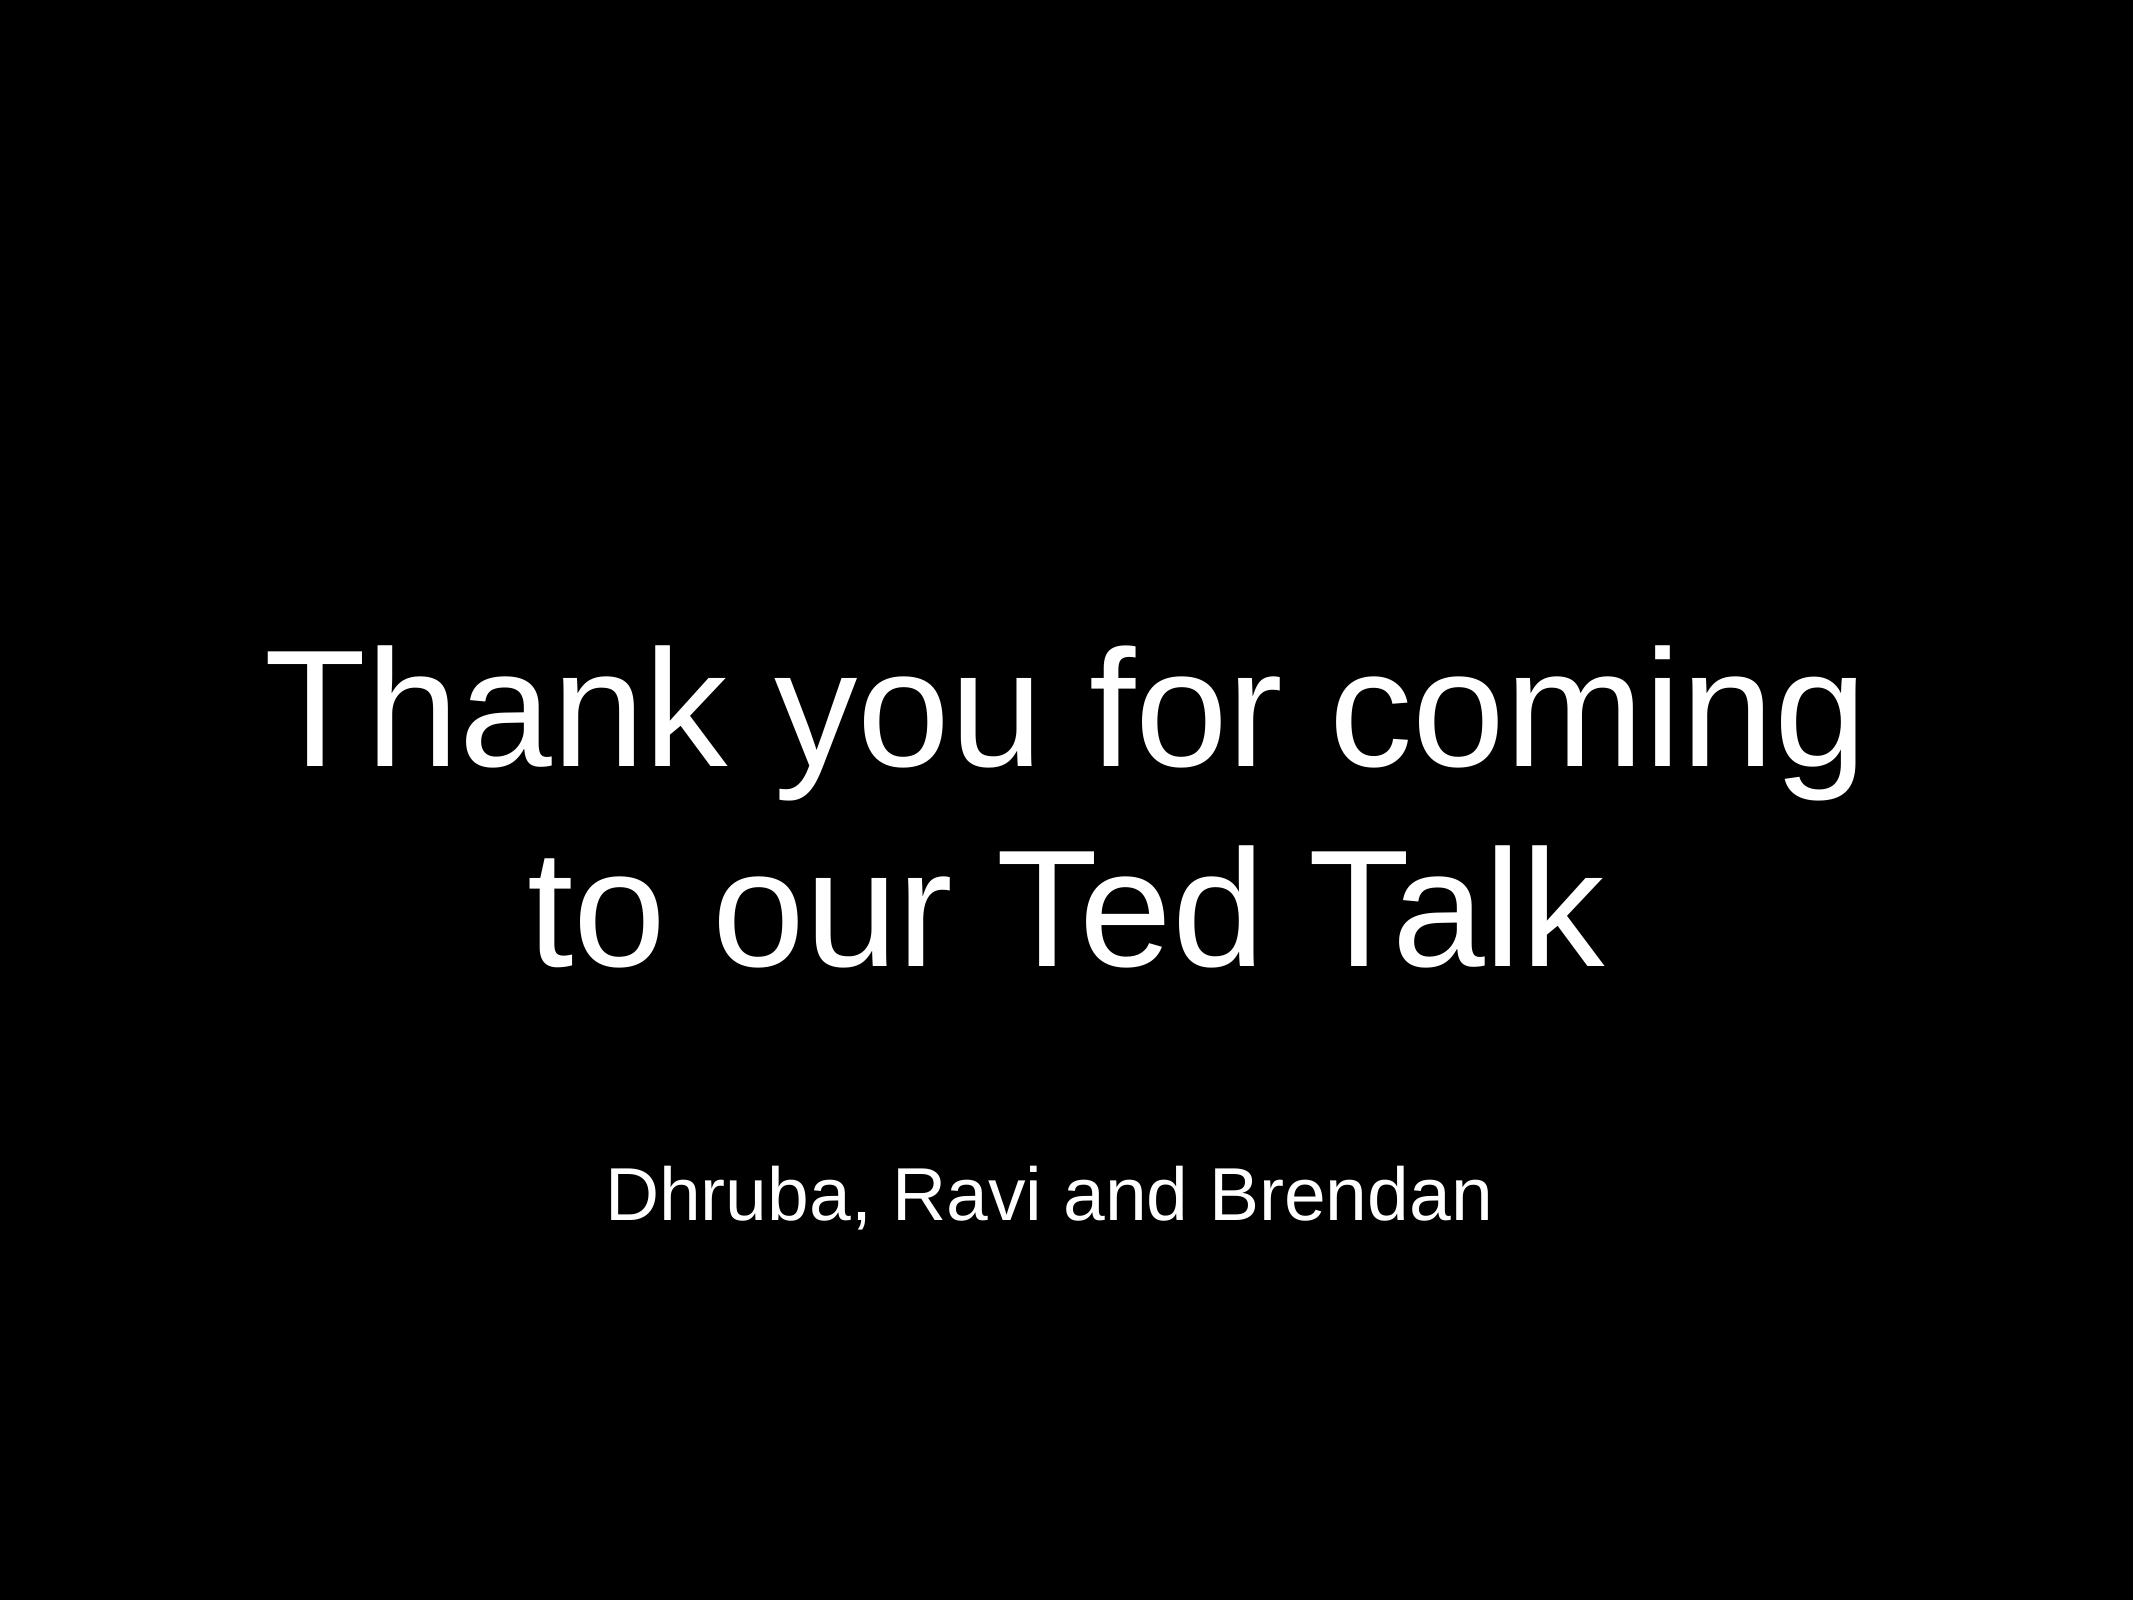

# Thank you for coming to our Ted Talk
Dhruba, Ravi and Brendan